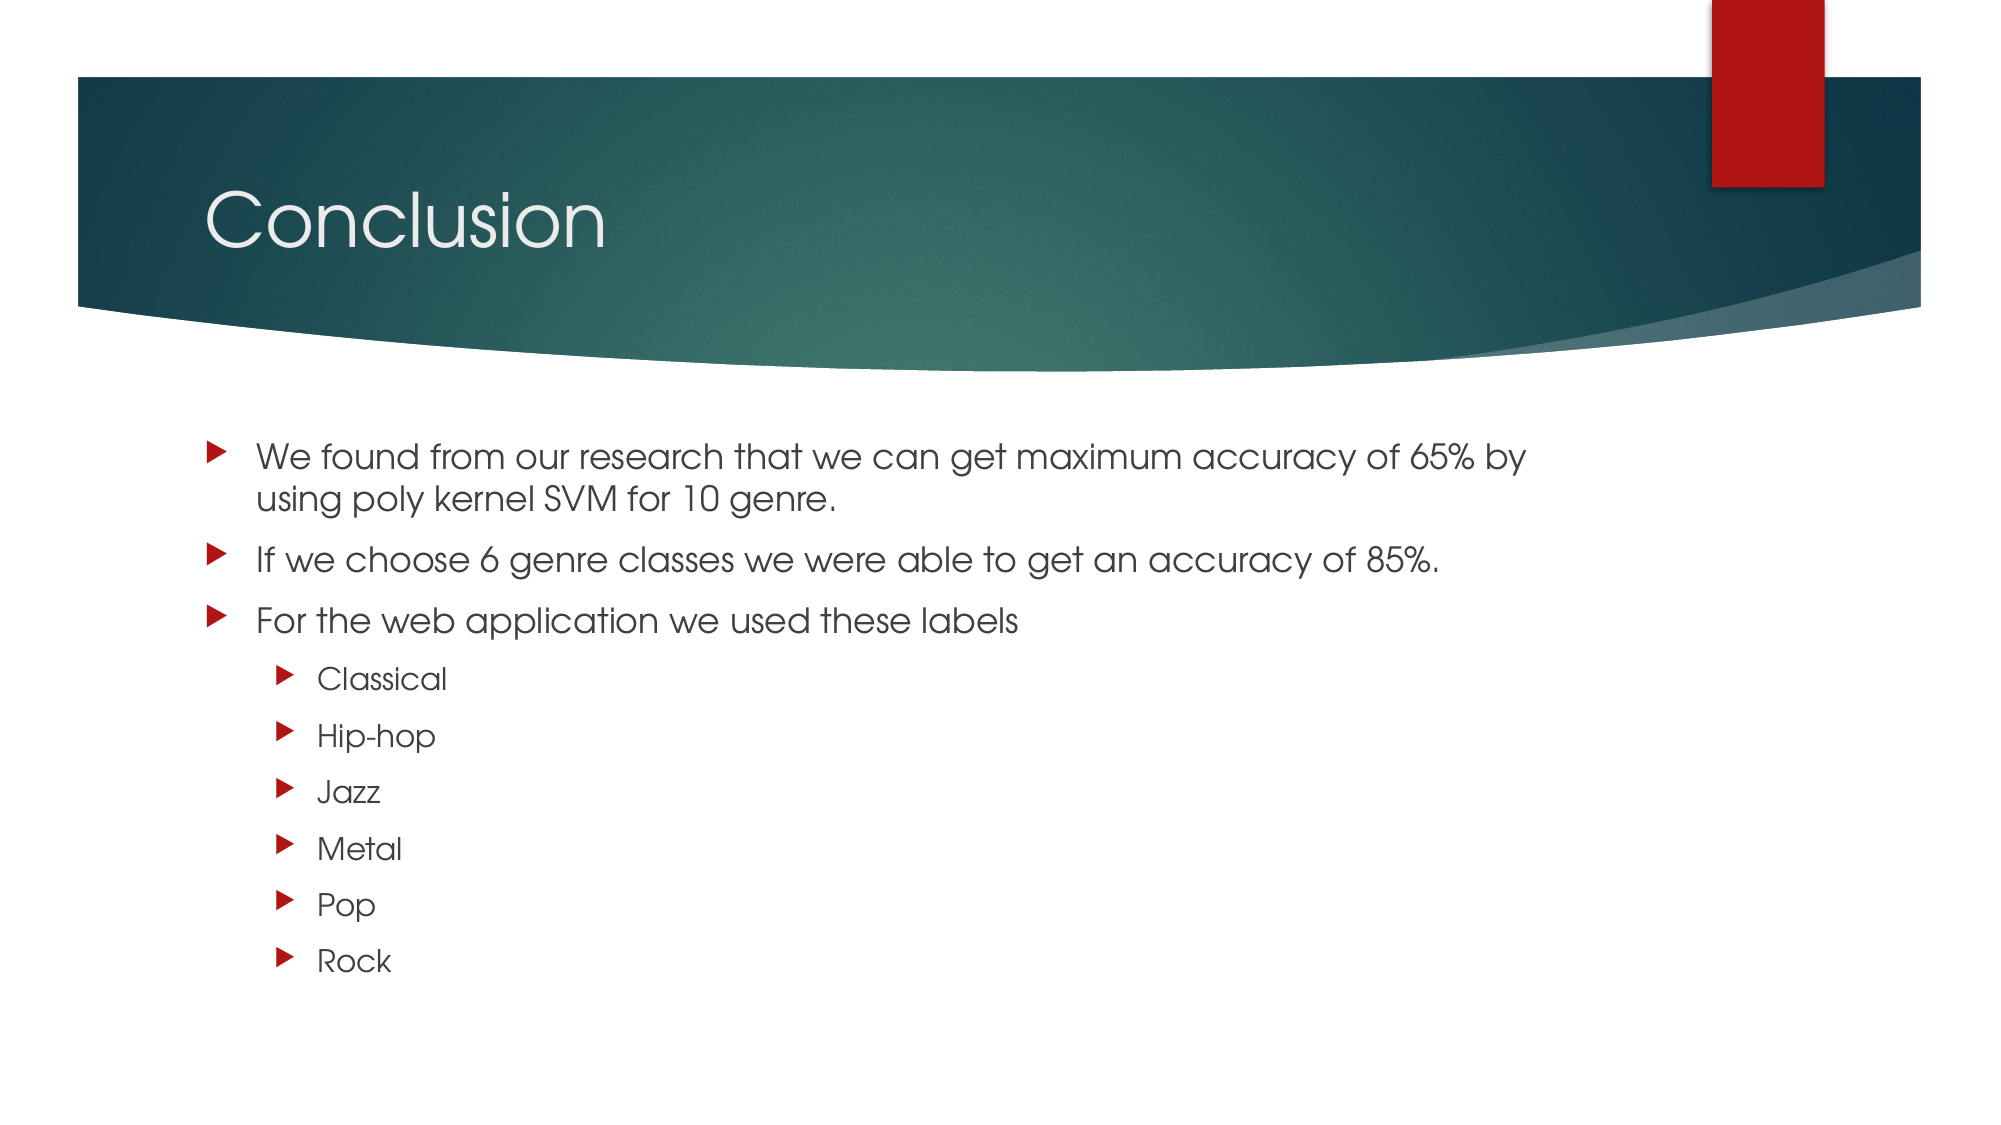

# Conclusion
We found from our research that we can get maximum accuracy of 65% by using poly kernel SVM for 10 genre.
If we choose 6 genre classes we were able to get an accuracy of 85%.
For the web application we used these labels
Classical
Hip-hop
Jazz
Metal
Pop
Rock